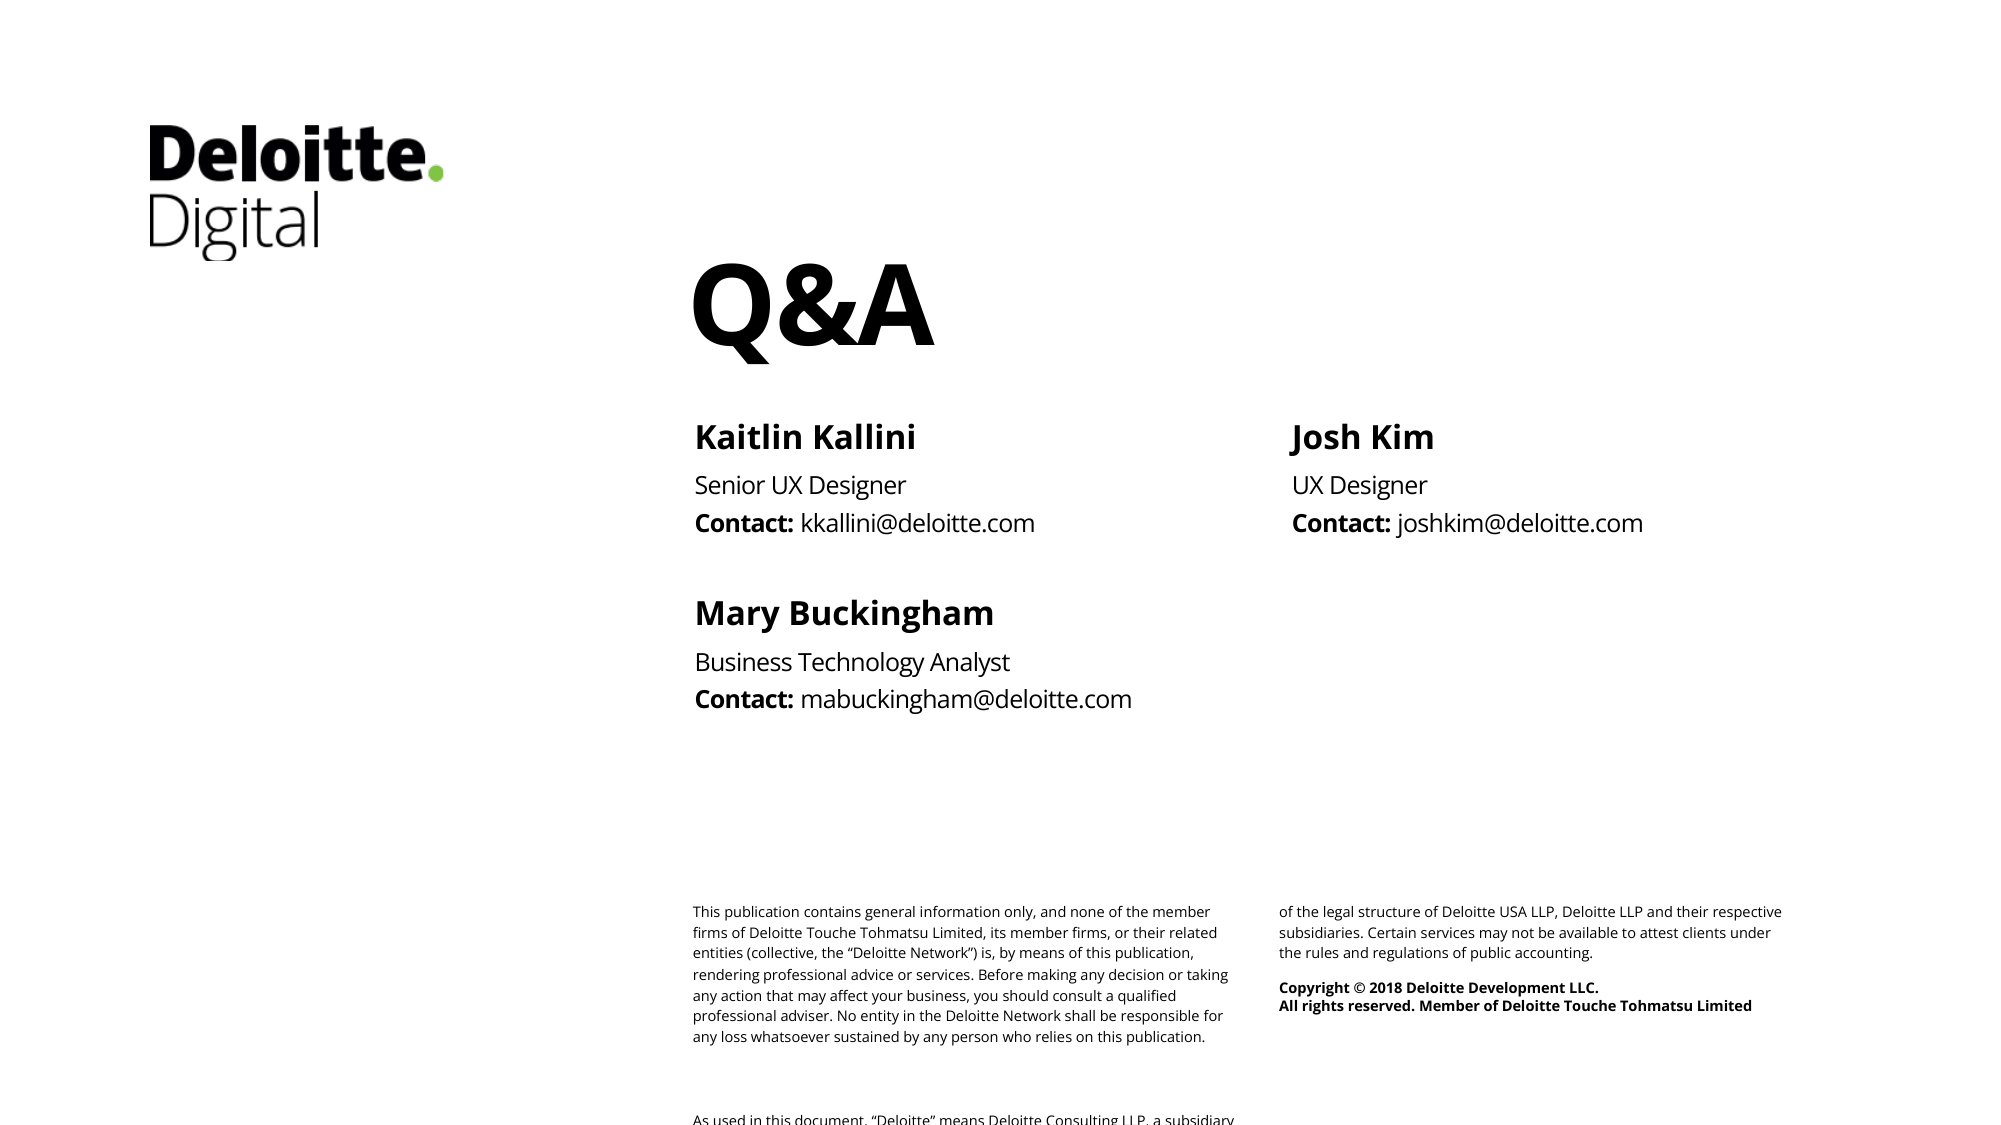

Q&A
Kaitlin Kallini
Senior UX Designer
Contact: kkallini@deloitte.com
Josh Kim
UX Designer
Contact: joshkim@deloitte.com
Mary Buckingham
Business Technology Analyst
Contact: mabuckingham@deloitte.com